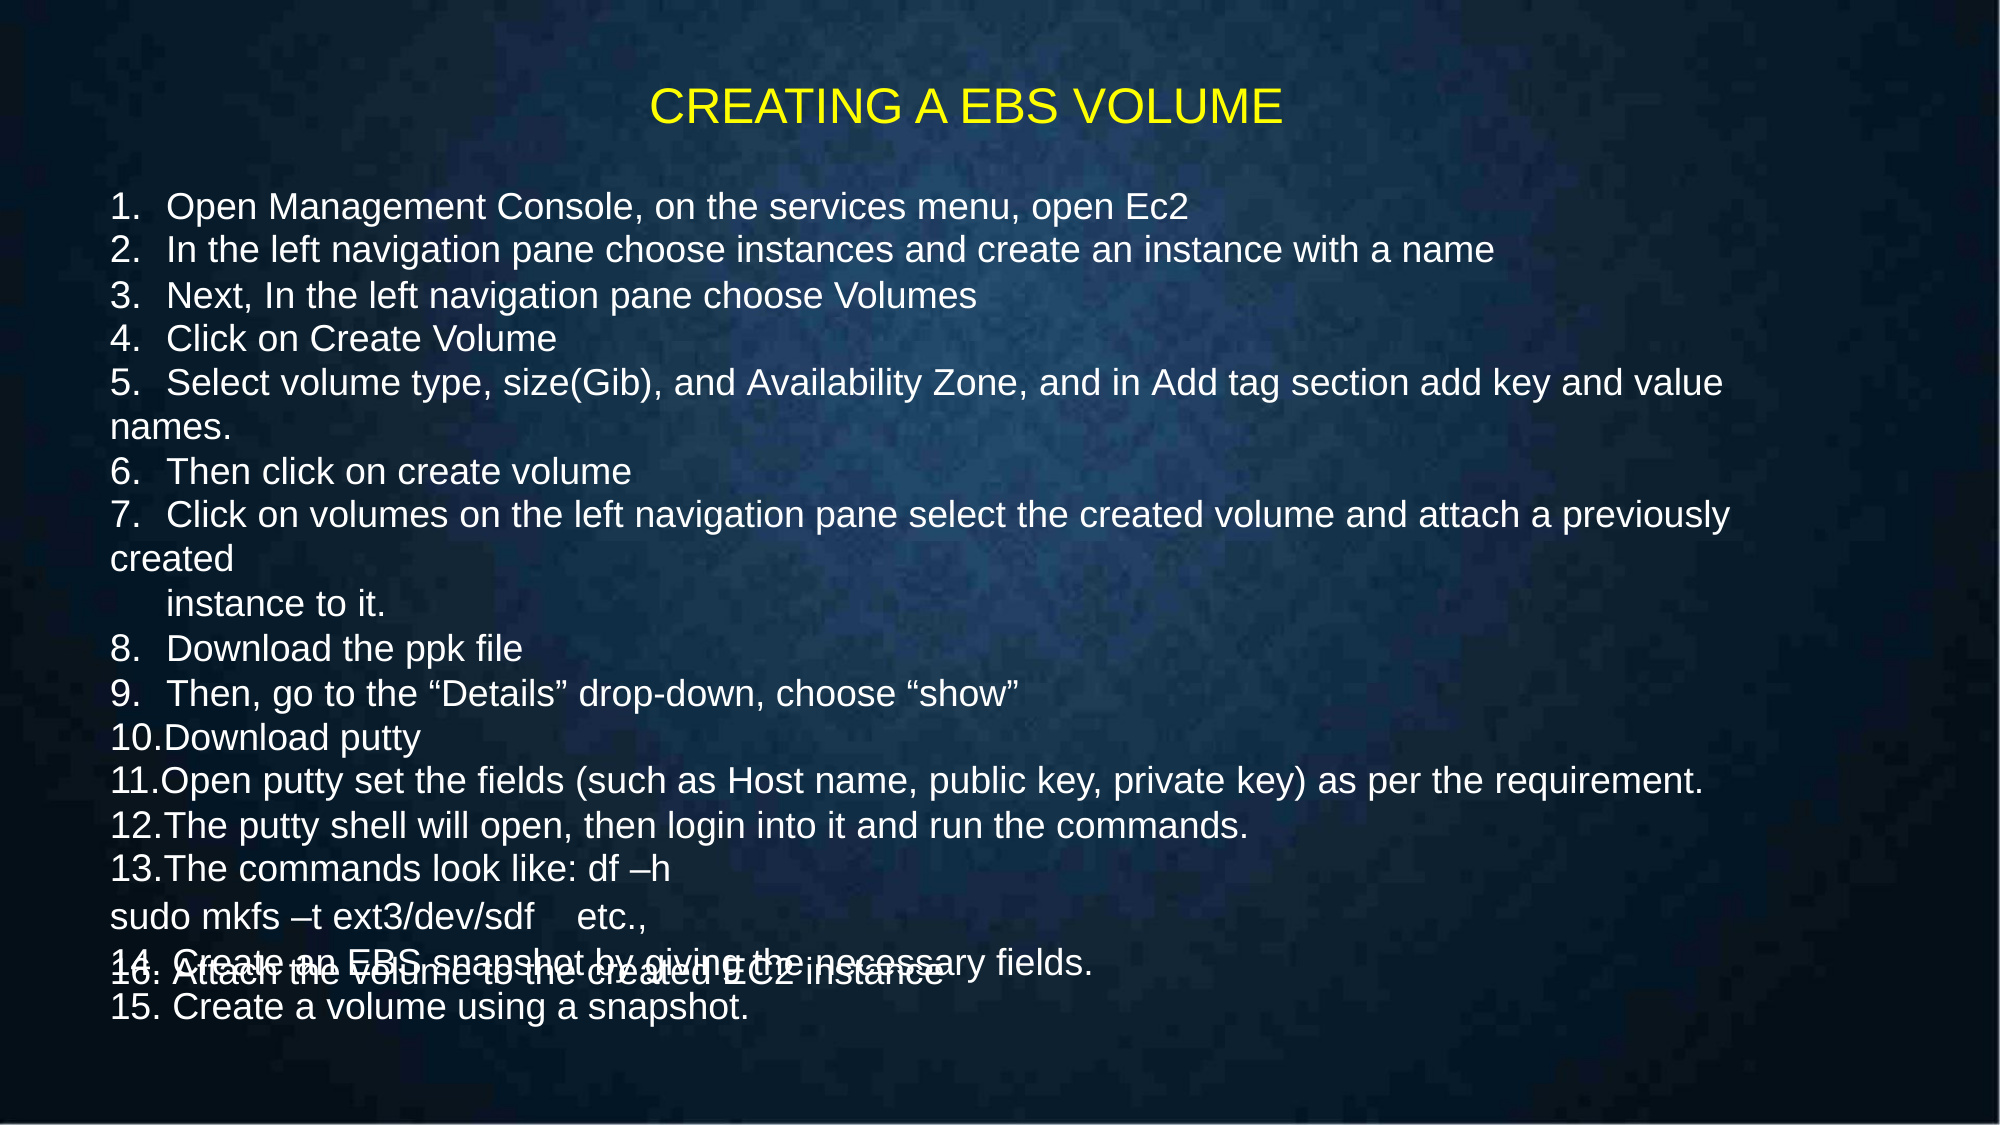

CREATING A EBS VOLUME
1. Open Management Console, on the services menu, open Ec2
2. In the left navigation pane choose instances and create an instance with a name
3. Next, In the left navigation pane choose Volumes
4. Click on Create Volume
5. Select volume type, size(Gib), and Availability Zone, and in Add tag section add key and value
names.
6. Then click on create volume
7. Click on volumes on the left navigation pane select the created volume and attach a previously
created
instance to it.
8. Download the ppk file
9. Then, go to the “Details” drop-down, choose “show”
10.Download putty
11.Open putty set the fields (such as Host name, public key, private key) as per the requirement.
12.The putty shell will open, then login into it and run the commands.
13.The commands look like: df –h
sudo mkfs –t ext3/dev/sdf etc.,
14. Create an EBS snapshot by giving the necessary fields.
16. Attach the volume to the created EC2 instance
15. Create a volume using a snapshot.